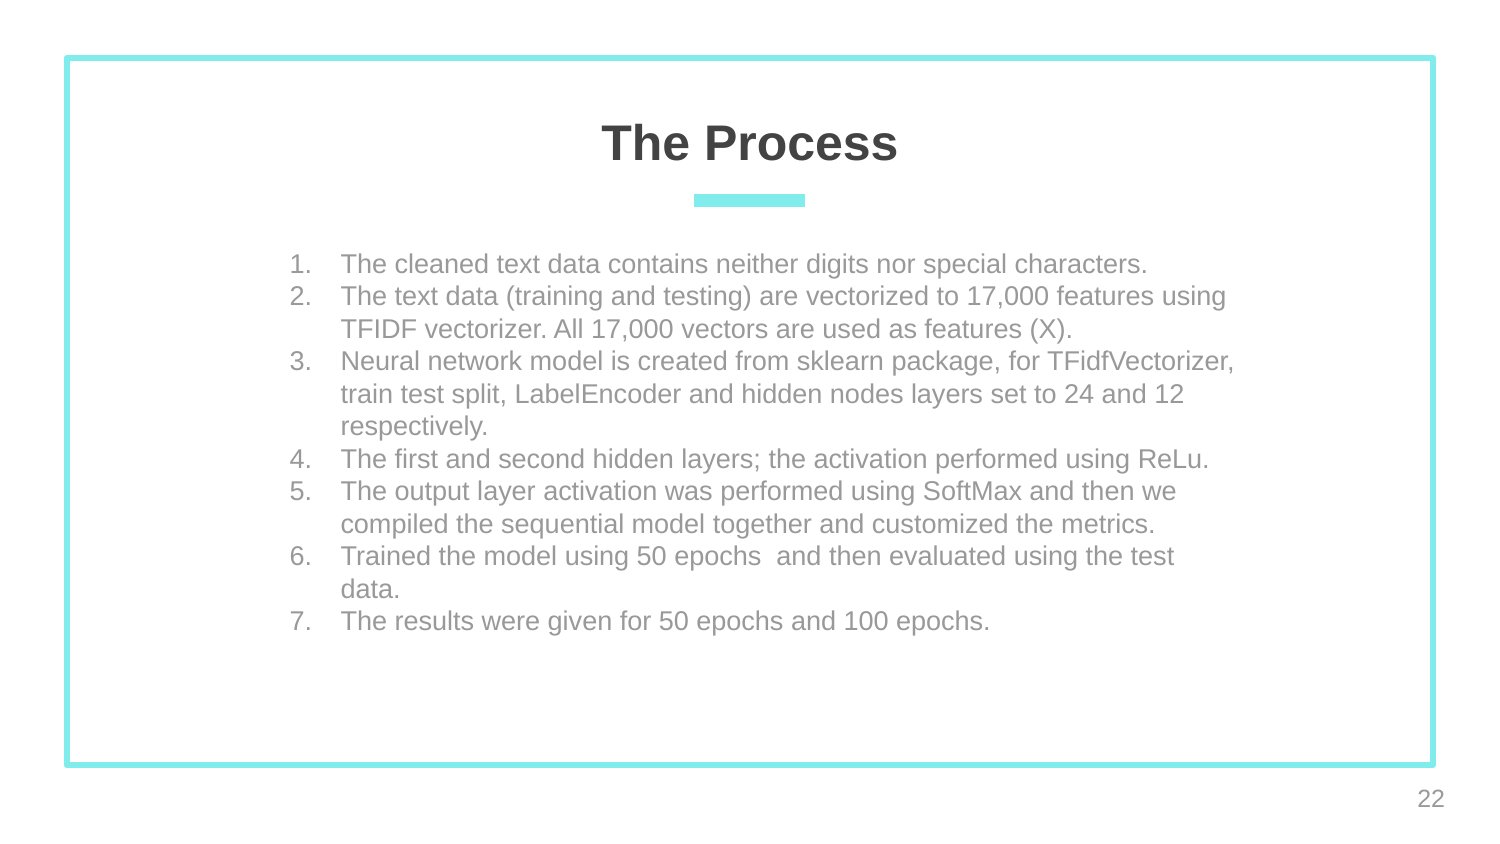

# The Process
The cleaned text data contains neither digits nor special characters.
The text data (training and testing) are vectorized to 17,000 features using TFIDF vectorizer. All 17,000 vectors are used as features (X).
Neural network model is created from sklearn package, for TFidfVectorizer, train test split, LabelEncoder and hidden nodes layers set to 24 and 12 respectively.
The first and second hidden layers; the activation performed using ReLu.
The output layer activation was performed using SoftMax and then we compiled the sequential model together and customized the metrics.
Trained the model using 50 epochs  and then evaluated using the test data.
The results were given for 50 epochs and 100 epochs.

22